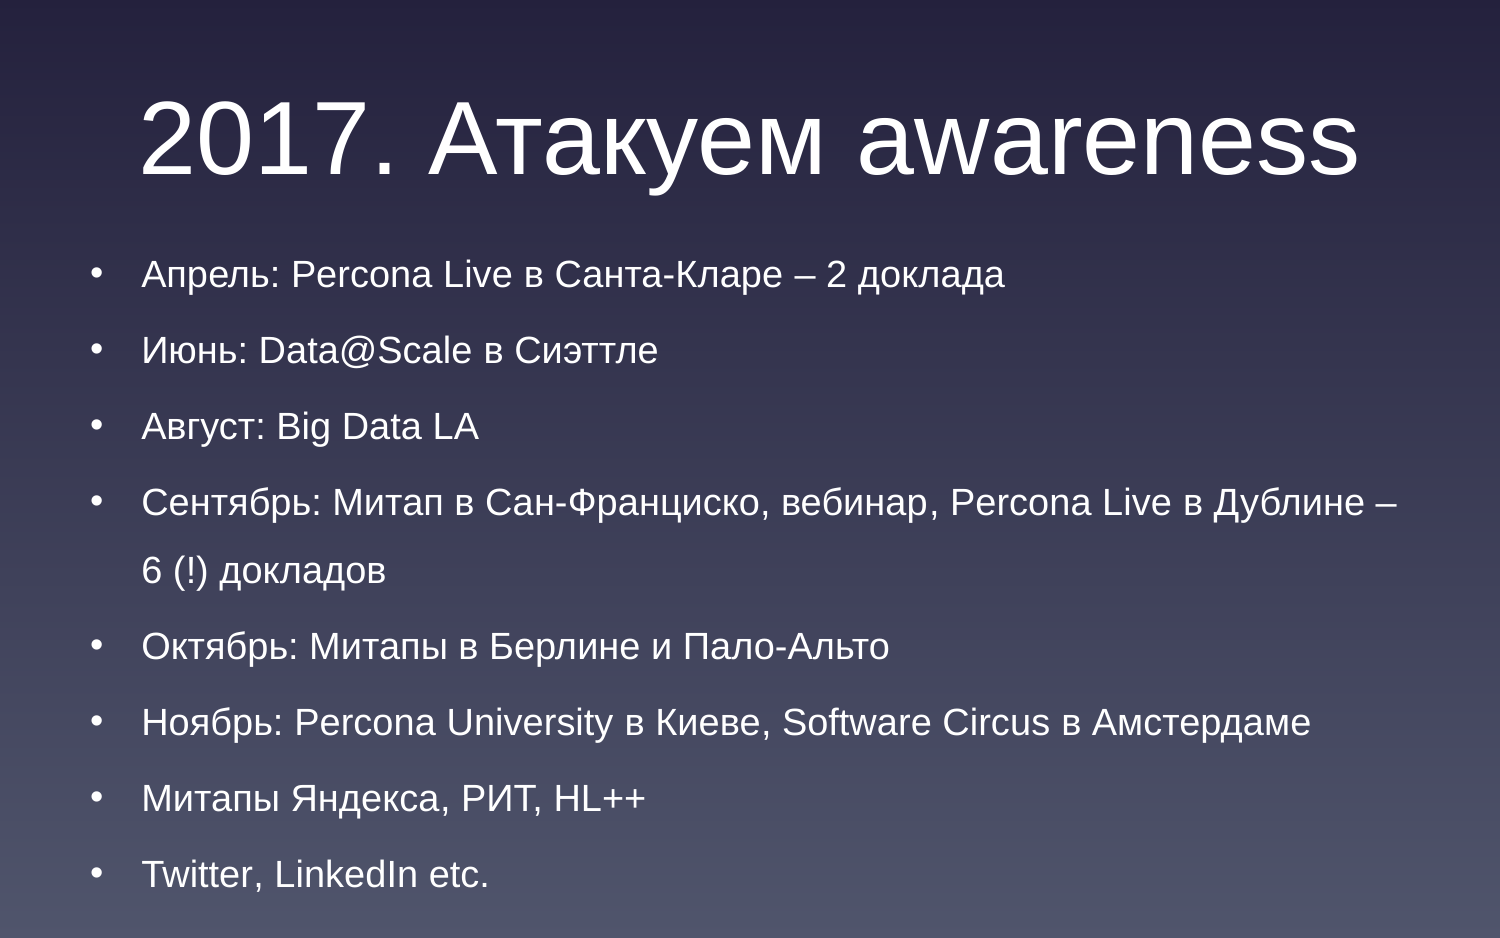

# 2017. Атакуем awareness
Апрель: Percona Live в Санта-Кларе – 2 доклада
Июнь: Data@Scale в Сиэттле
Август: Big Data LA
Сентябрь: Митап в Сан-Франциско, вебинар, Percona Live в Дублине – 6 (!) докладов
Октябрь: Митапы в Берлине и Пало-Альто
Ноябрь: Percona University в Киеве, Software Circus в Амстердаме
Митапы Яндекса, РИТ, HL++
Twitter, LinkedIn etc.